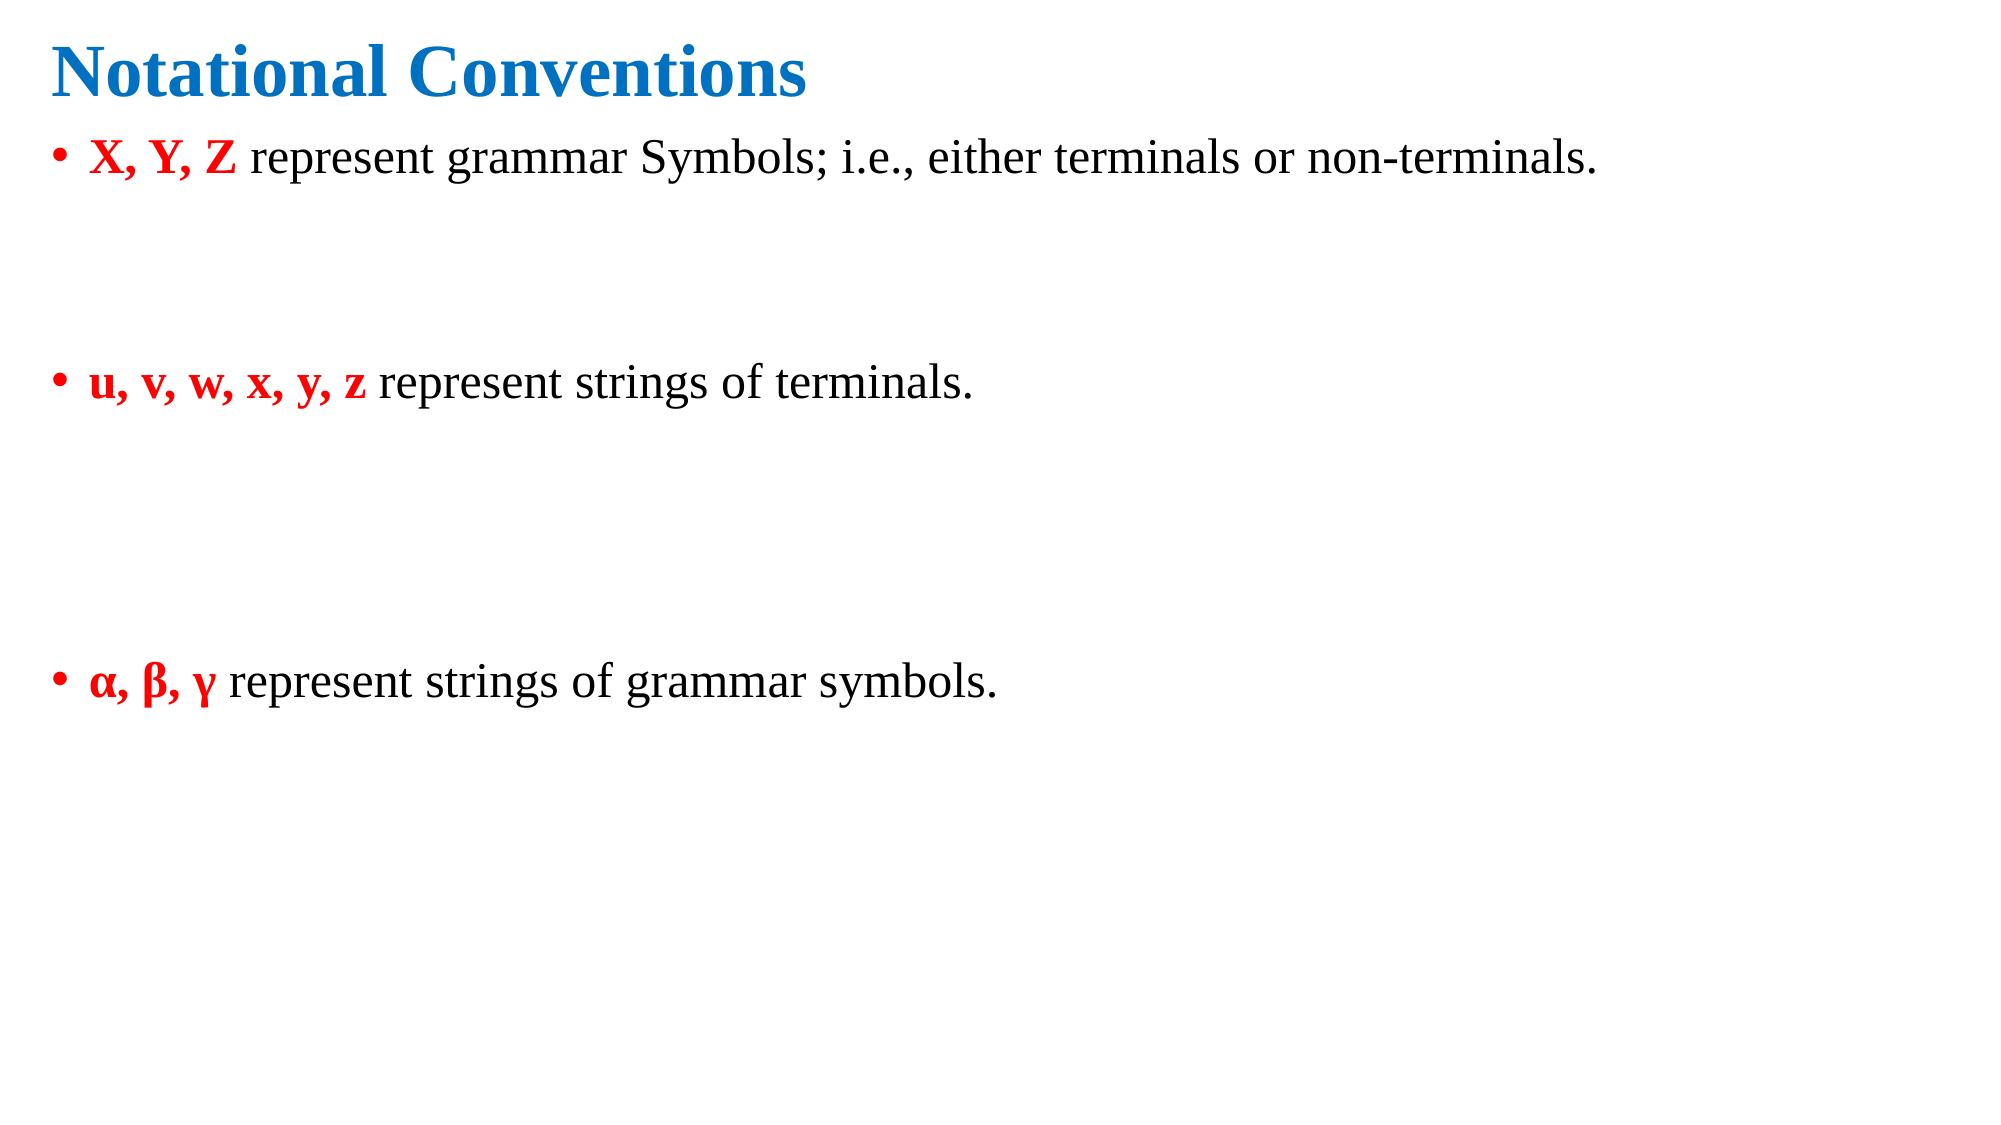

# Notational Conventions
X, Y, Z represent grammar Symbols; i.e., either terminals or non-terminals.

u, v, w, x, y, z represent strings of terminals.

α, β, γ represent strings of grammar symbols.